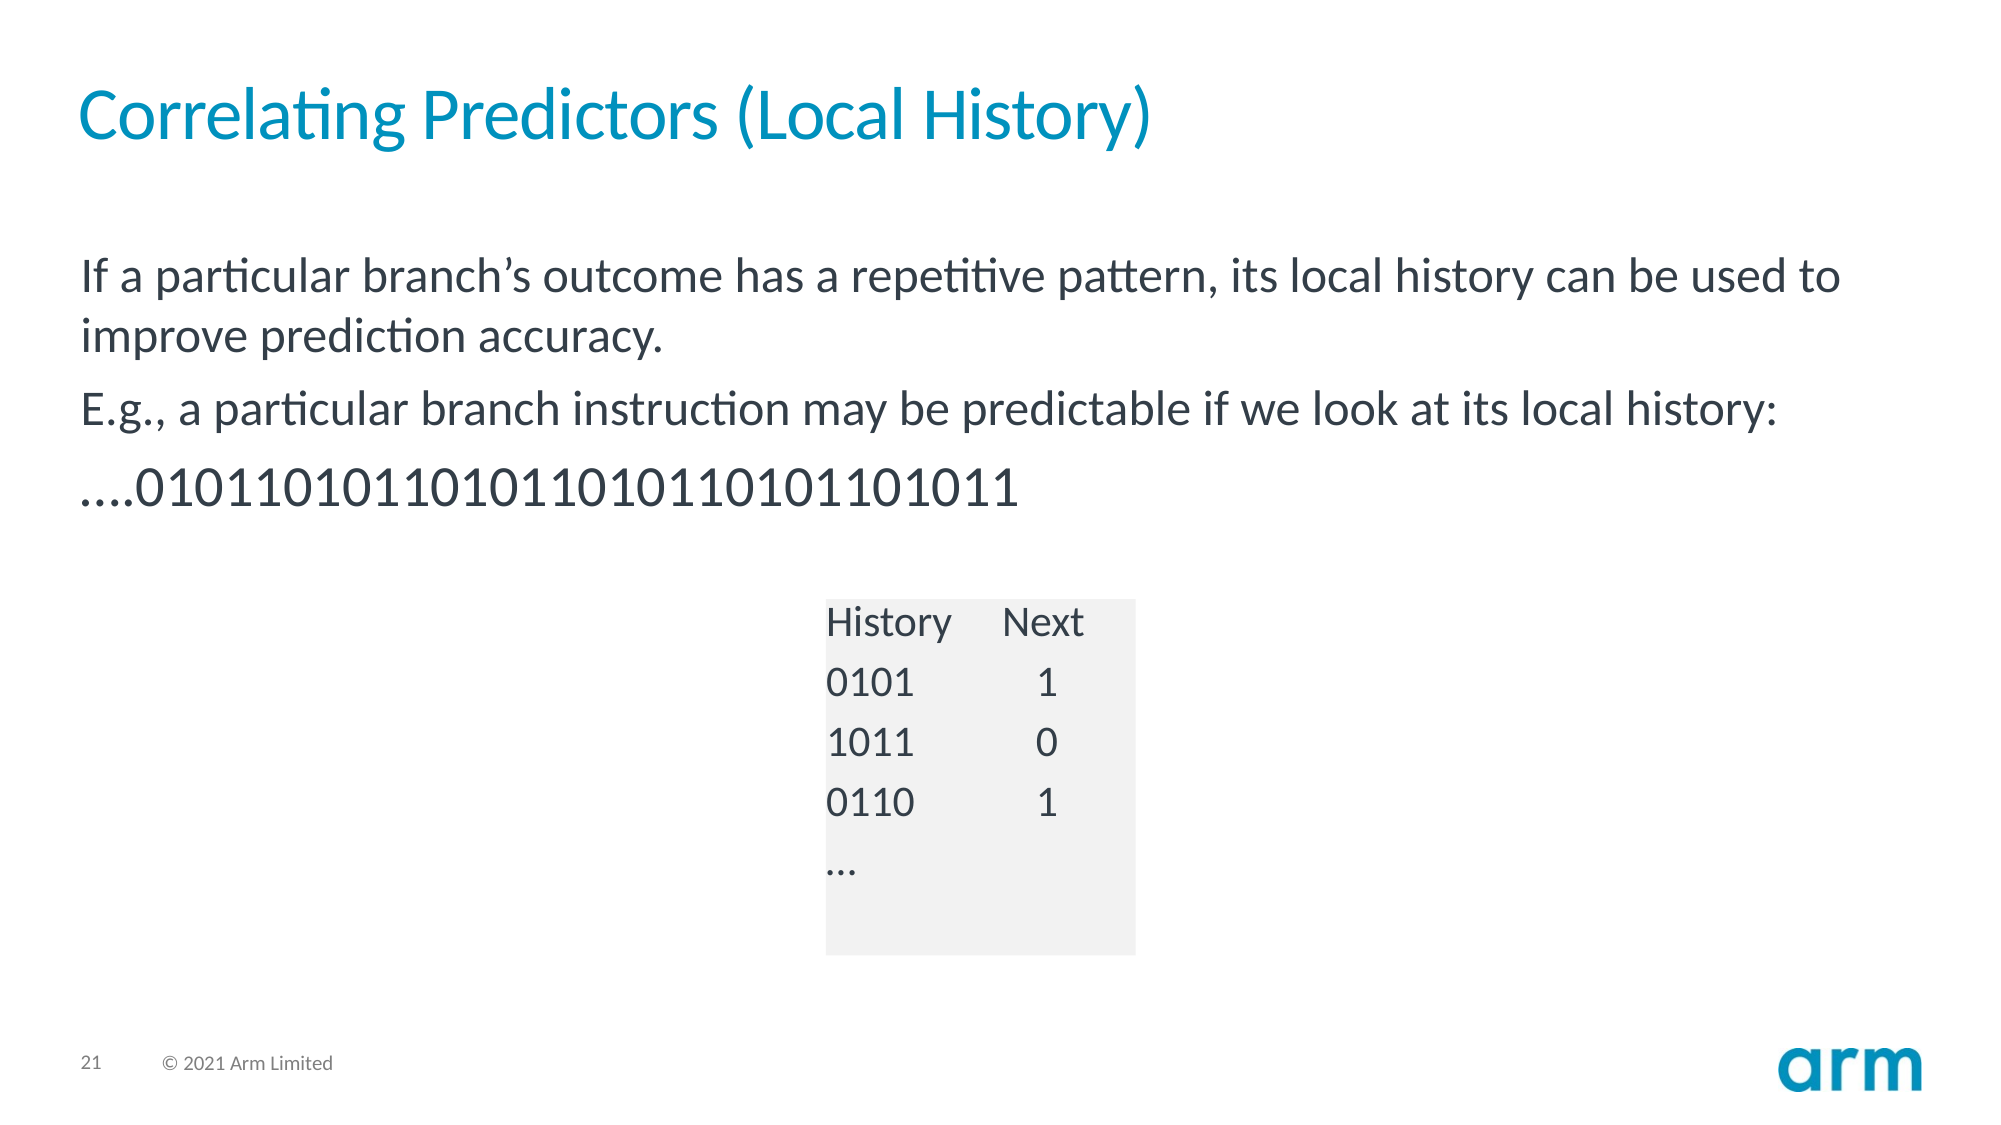

# Correlating Predictors (Local History)
If a particular branch’s outcome has a repetitive pattern, its local history can be used to improve prediction accuracy.
E.g., a particular branch instruction may be predictable if we look at its local history:
….010110101101011010110101101011

History     Next
0101	      1
1011	      0
0110 	      1
…